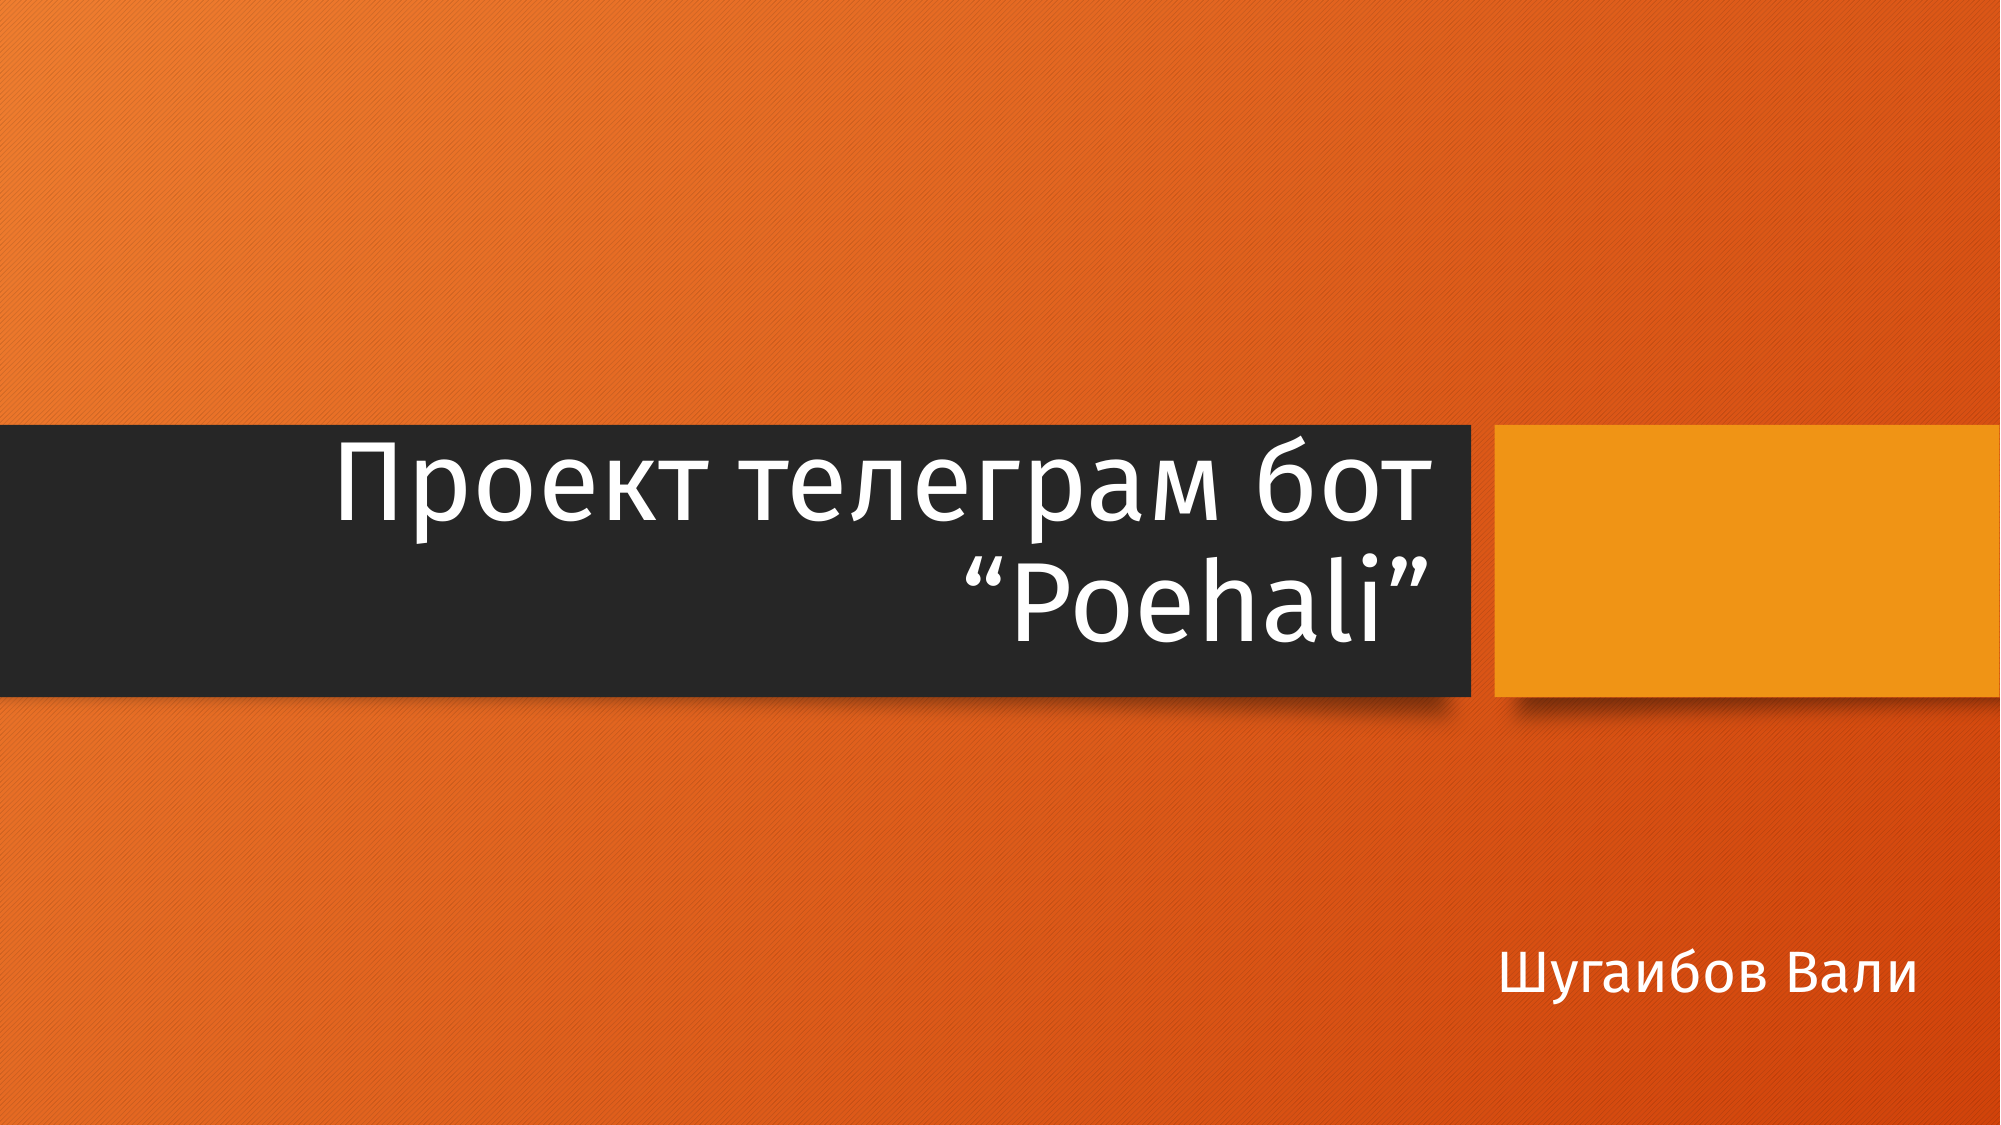

# Проект телеграм бот “Poehali”
Шугаибов Вали